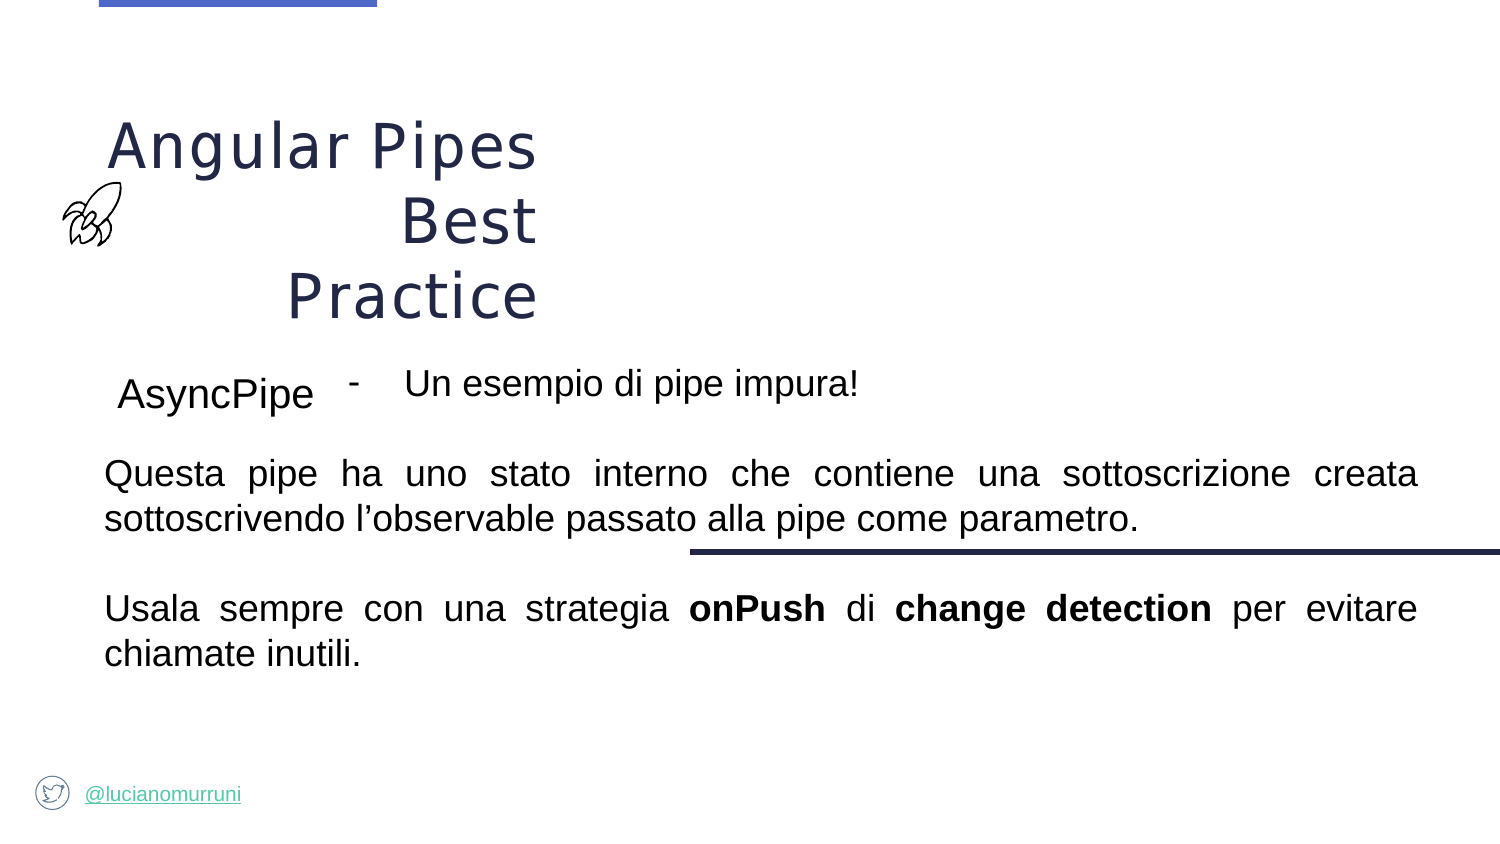

# Angular Pipes         Best Practice

Un esempio di pipe impura!
Questa pipe ha uno stato interno che contiene una sottoscrizione creata sottoscrivendo l’observable passato alla pipe come parametro.

Usala sempre con una strategia onPush di change detection per evitare chiamate inutili.
AsyncPipe
@lucianomurruni